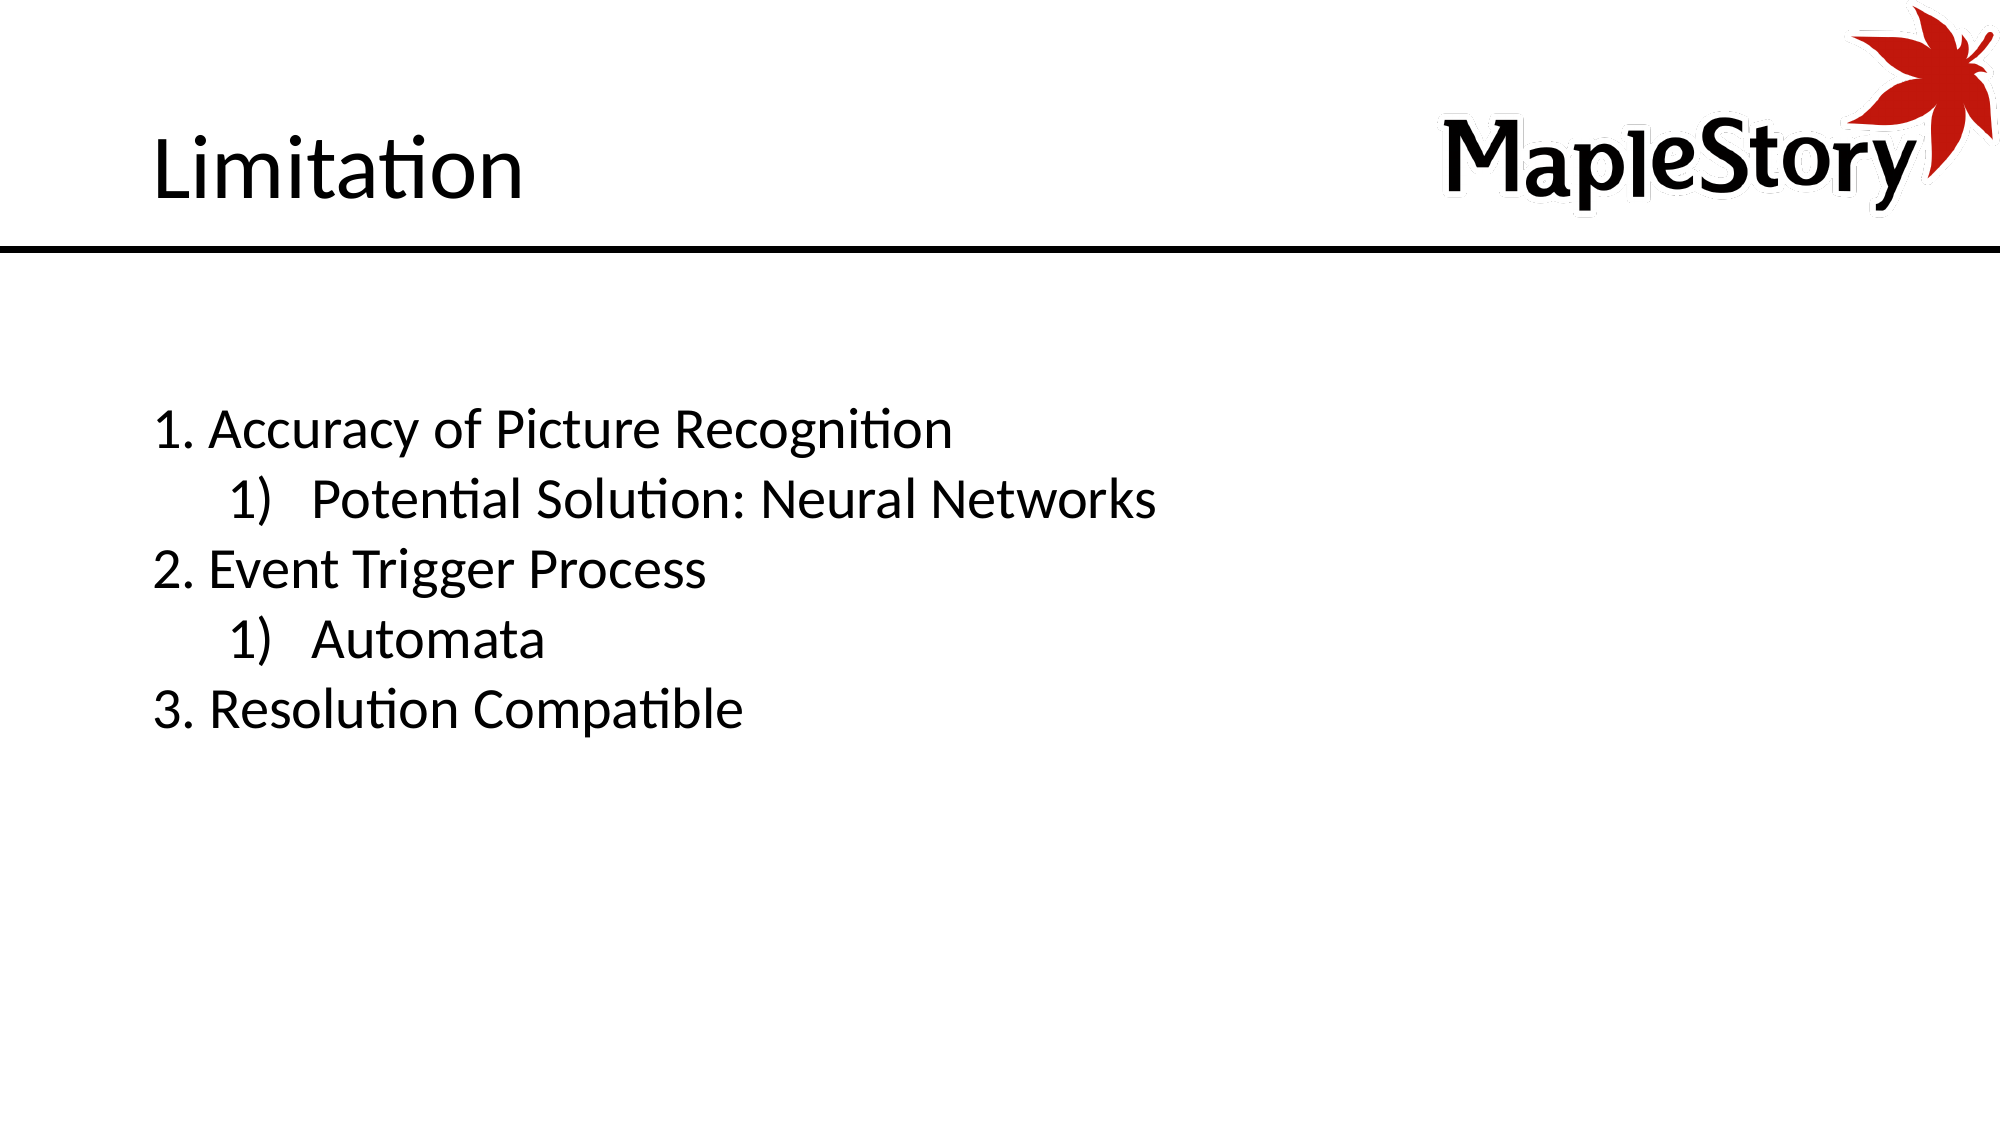

# Limitation
Accuracy of Picture Recognition
Potential Solution: Neural Networks
Event Trigger Process
Automata
3. Resolution Compatible